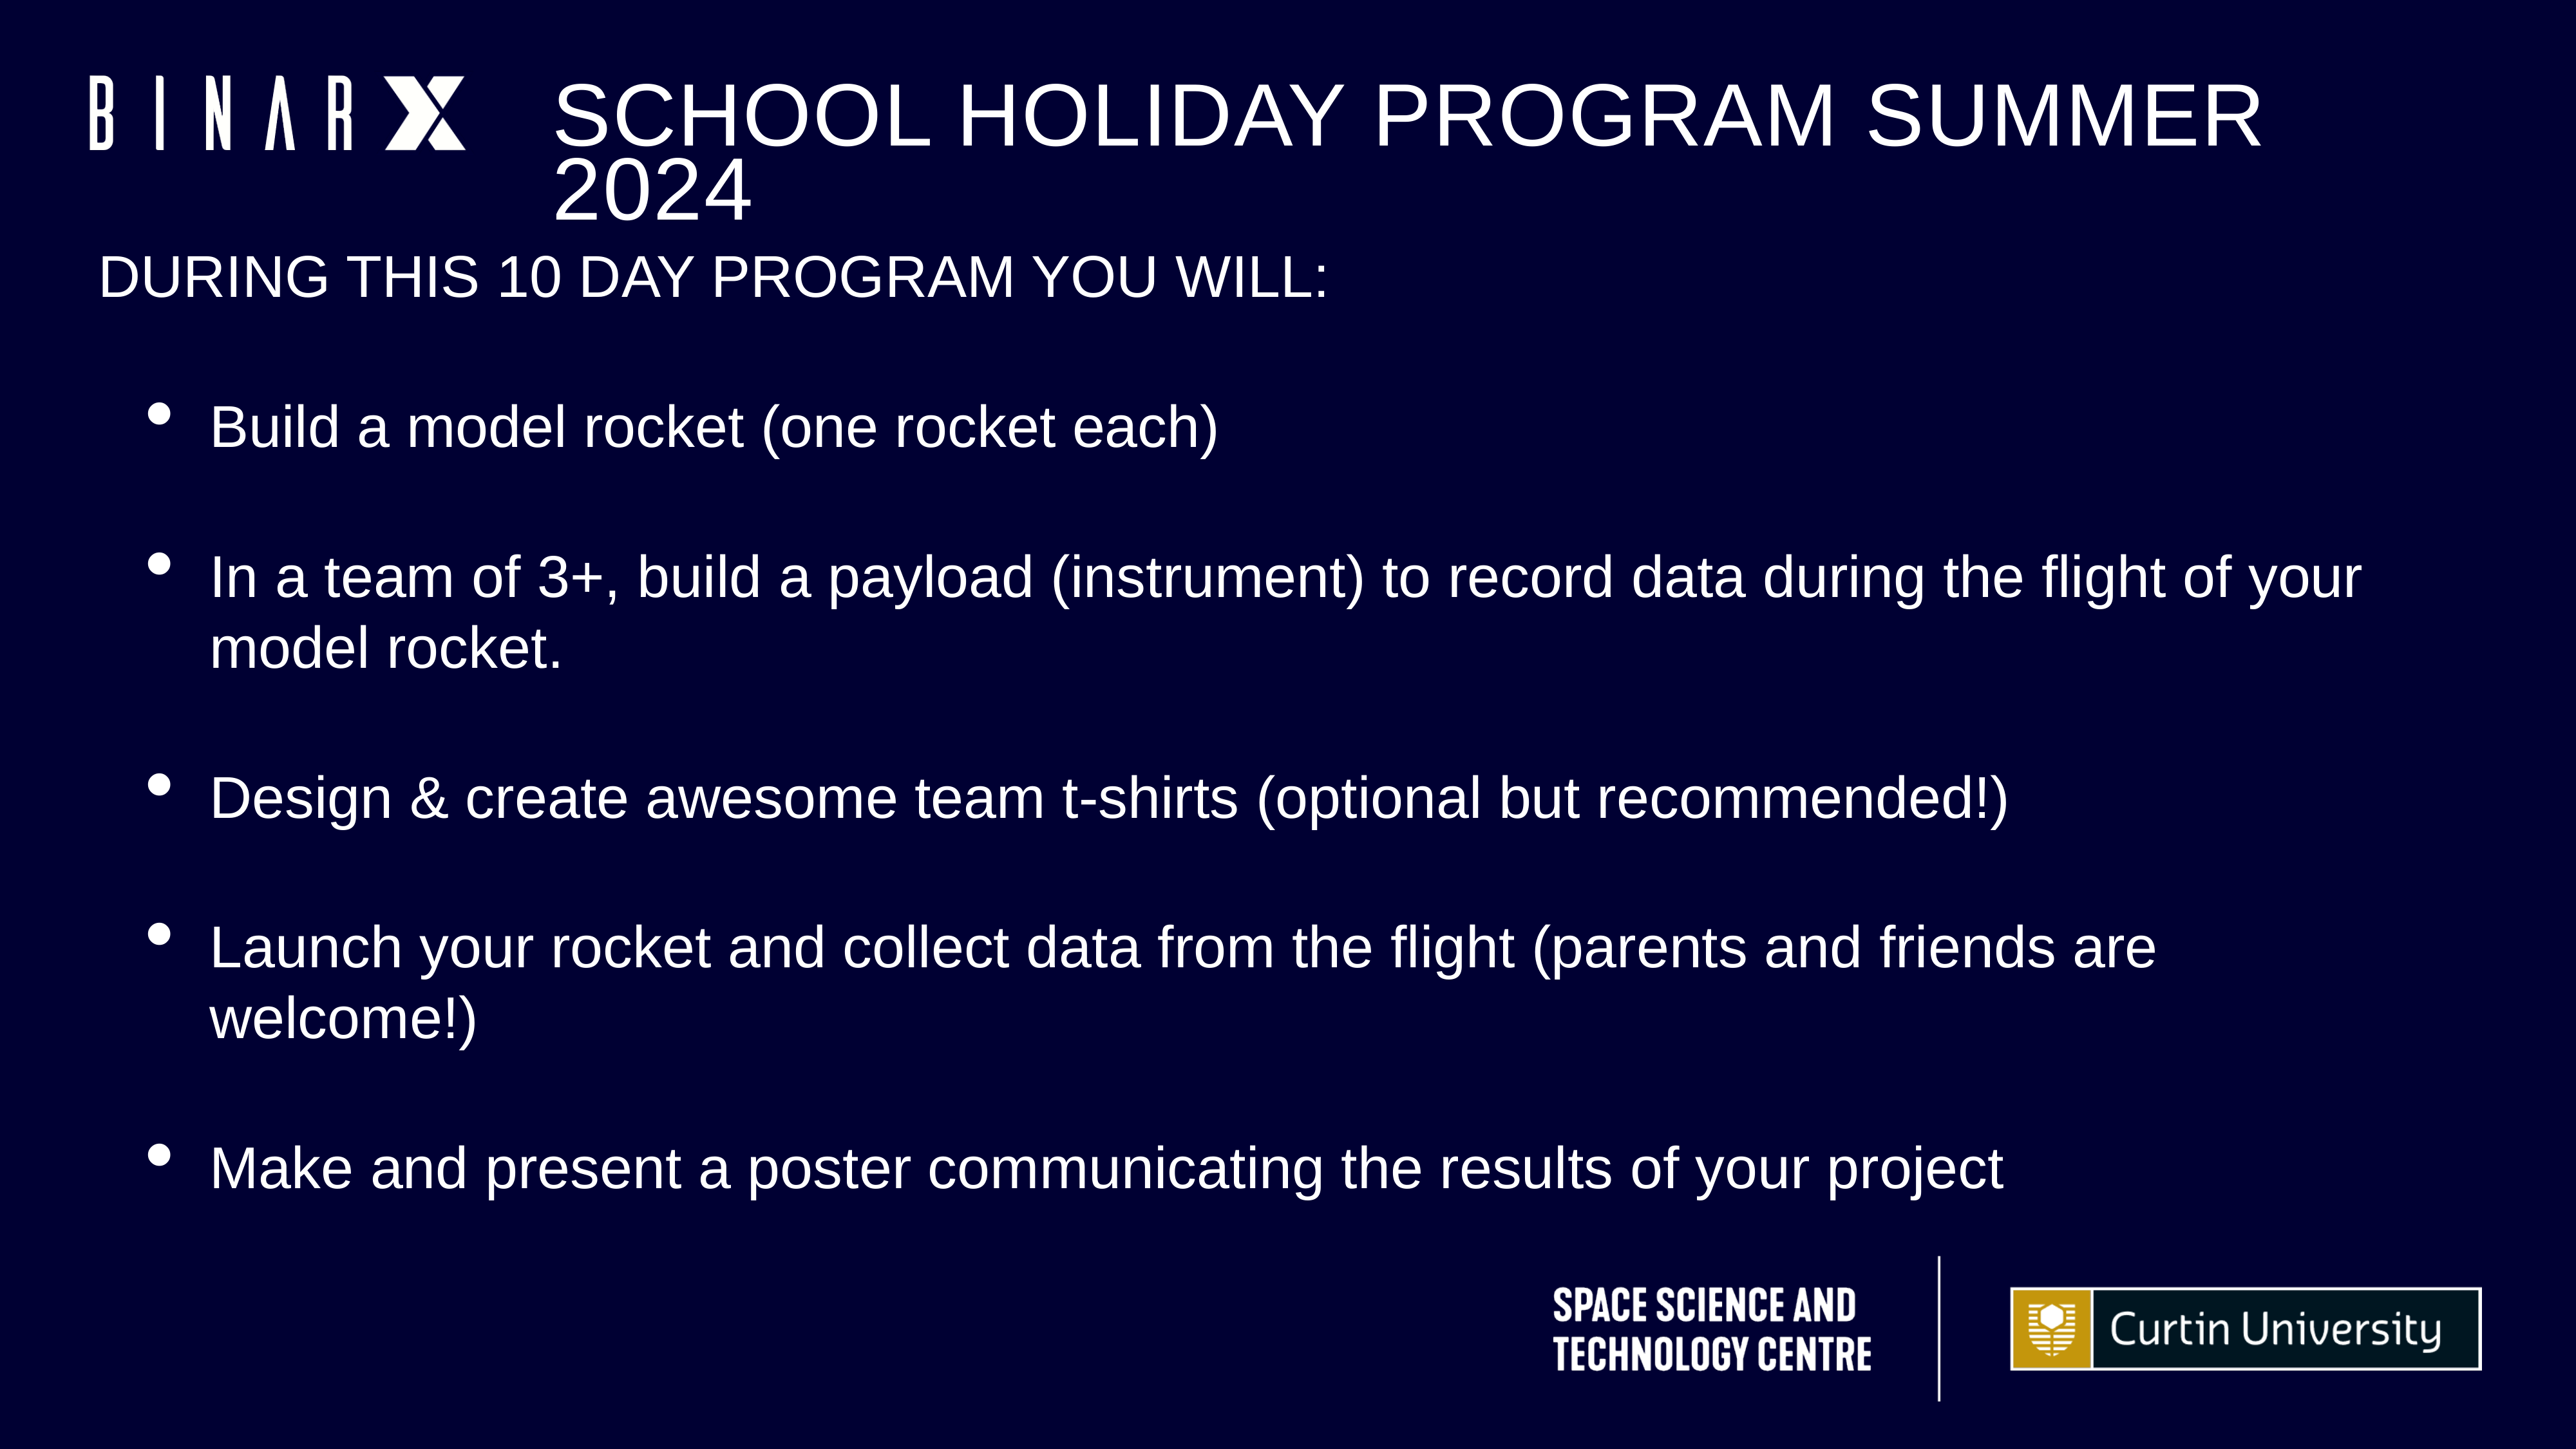

SCHOOL HOLIDAY PROGRAM SUMMER 2024
DURING THIS 10 DAY PROGRAM YOU WILL:
Build a model rocket (one rocket each)
In a team of 3+, build a payload (instrument) to record data during the flight of your model rocket.
Design & create awesome team t-shirts (optional but recommended!)
Launch your rocket and collect data from the flight (parents and friends are welcome!)
Make and present a poster communicating the results of your project